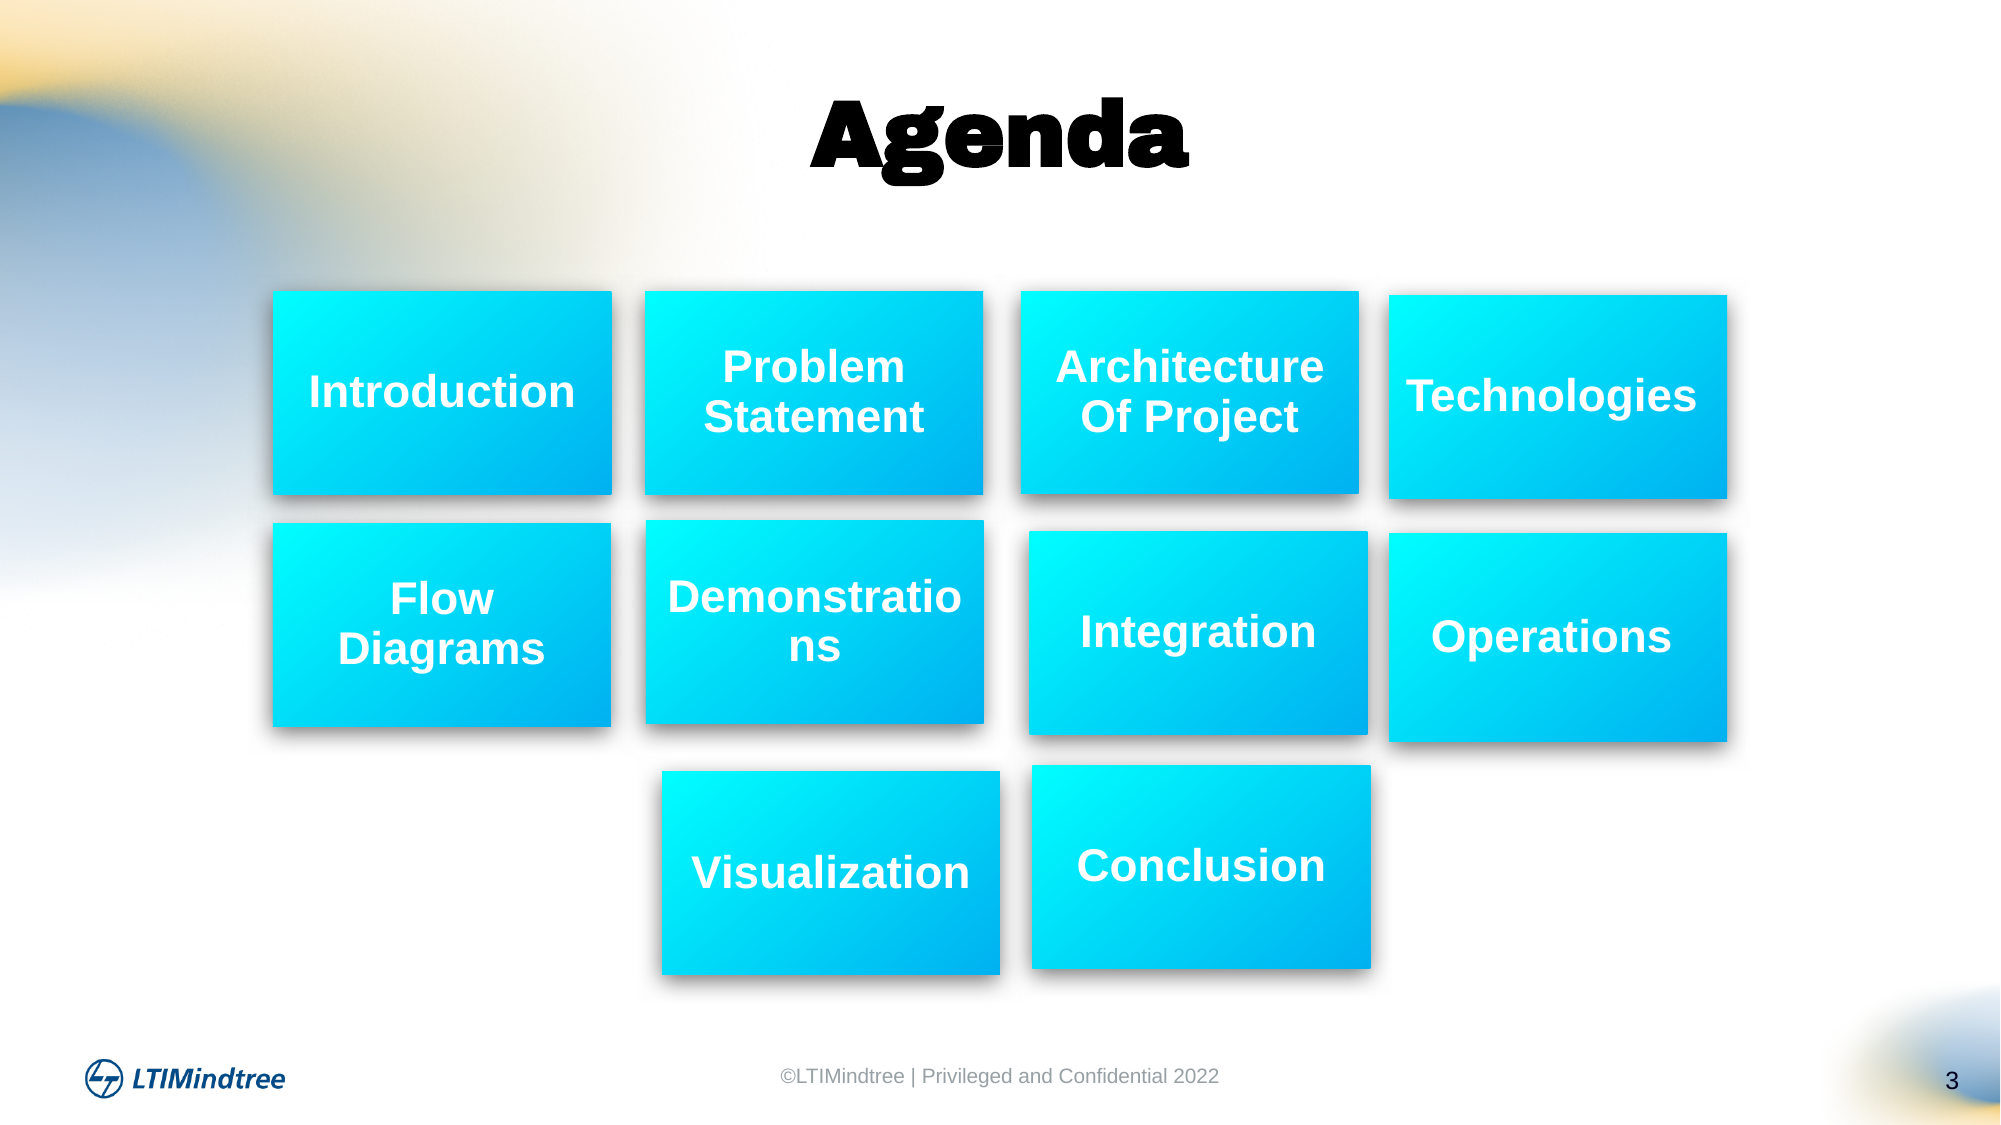

Agenda
Introduction
Problem Statement
Architecture Of Project
Flow Diagrams
Demonstrations
Integration
Operations
Visualization
Technologies
Conclusion